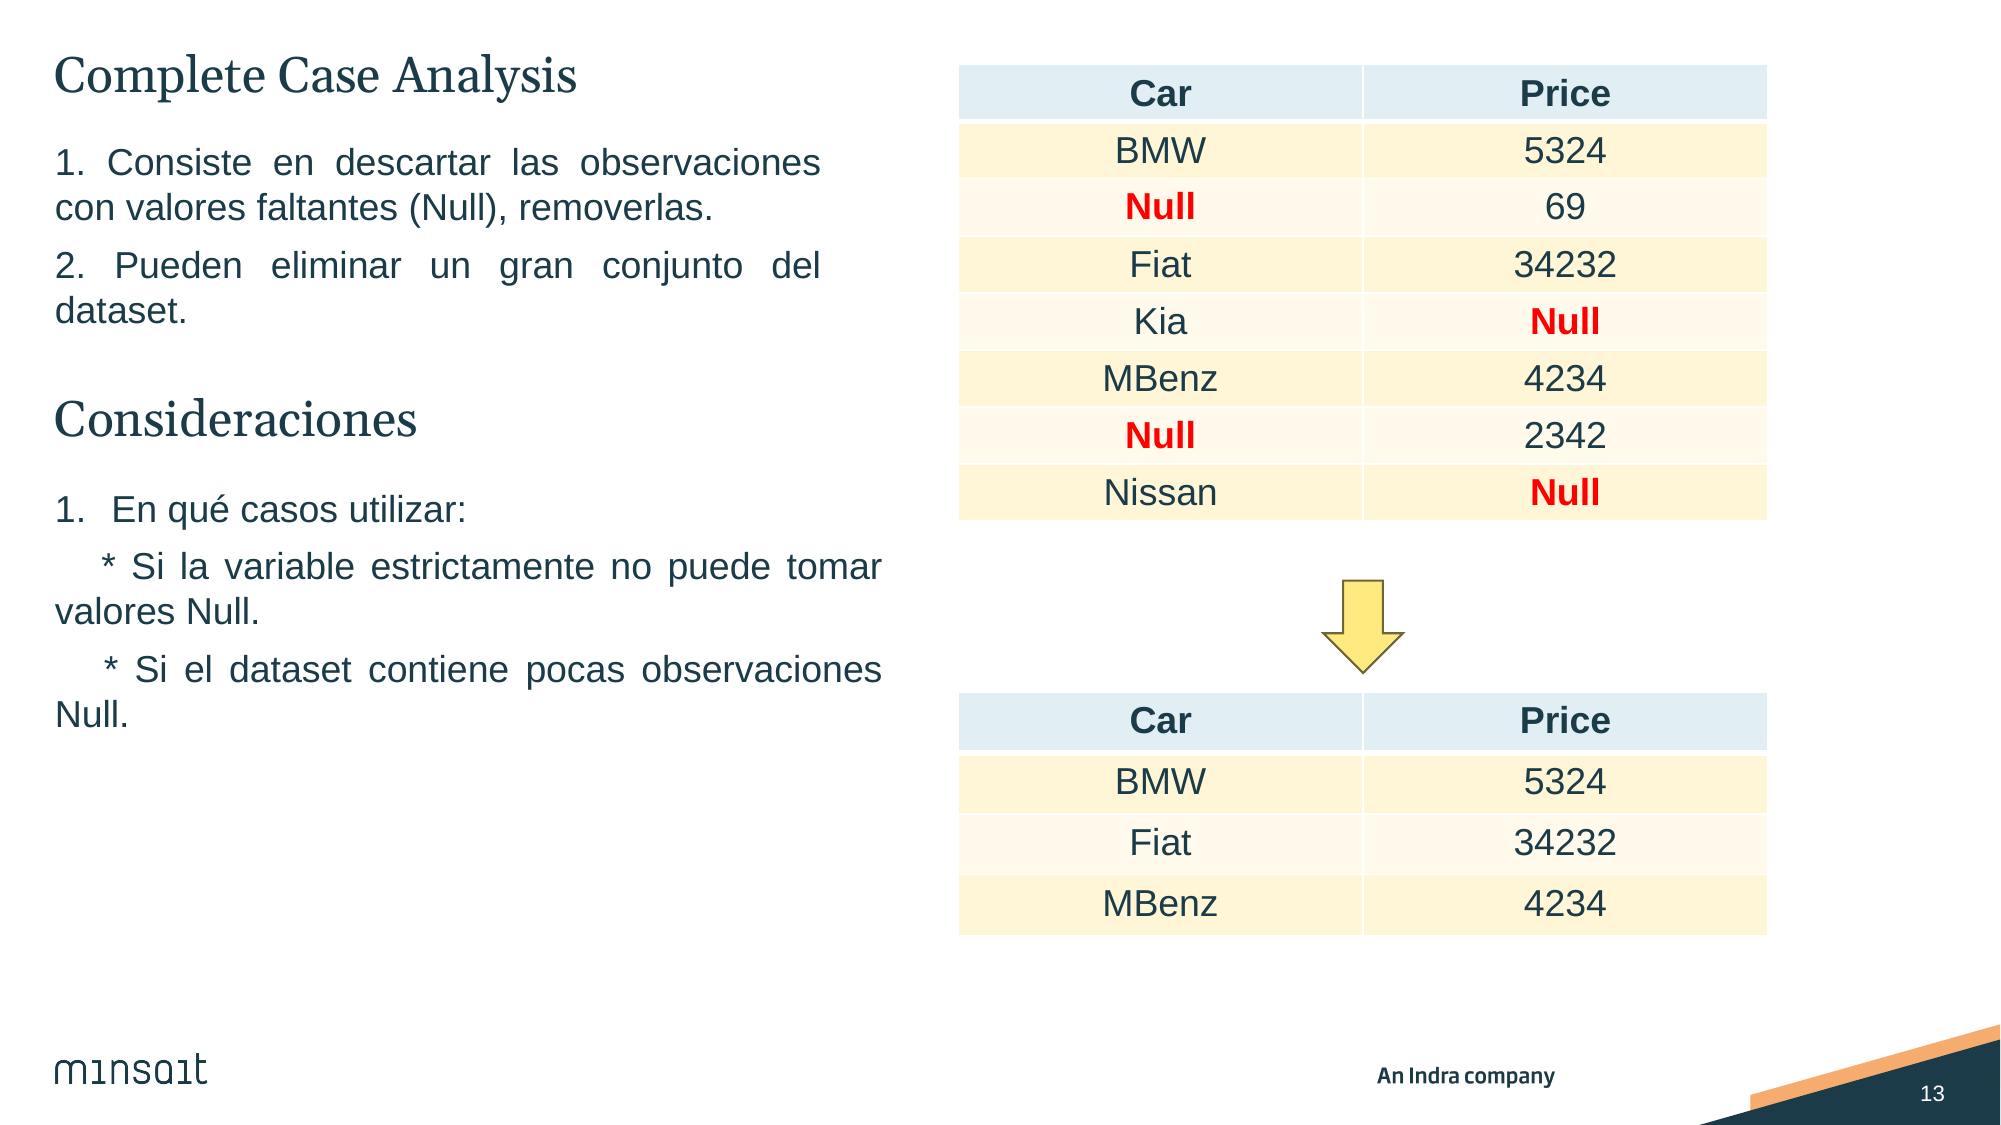

# Complete Case Analysis
| Car | Price |
| --- | --- |
| BMW | 5324 |
| Null | 69 |
| Fiat | 34232 |
| Kia | Null |
| MBenz | 4234 |
| Null | 2342 |
| Nissan | Null |
1. Consiste en descartar las observaciones con valores faltantes (Null), removerlas.
2. Pueden eliminar un gran conjunto del dataset.

Consideraciones
En qué casos utilizar:
   * Si la variable estrictamente no puede tomar valores Null.
   * Si el dataset contiene pocas observaciones Null.

| Car | Price |
| --- | --- |
| BMW | 5324 |
| Fiat | 34232 |
| MBenz | 4234 |